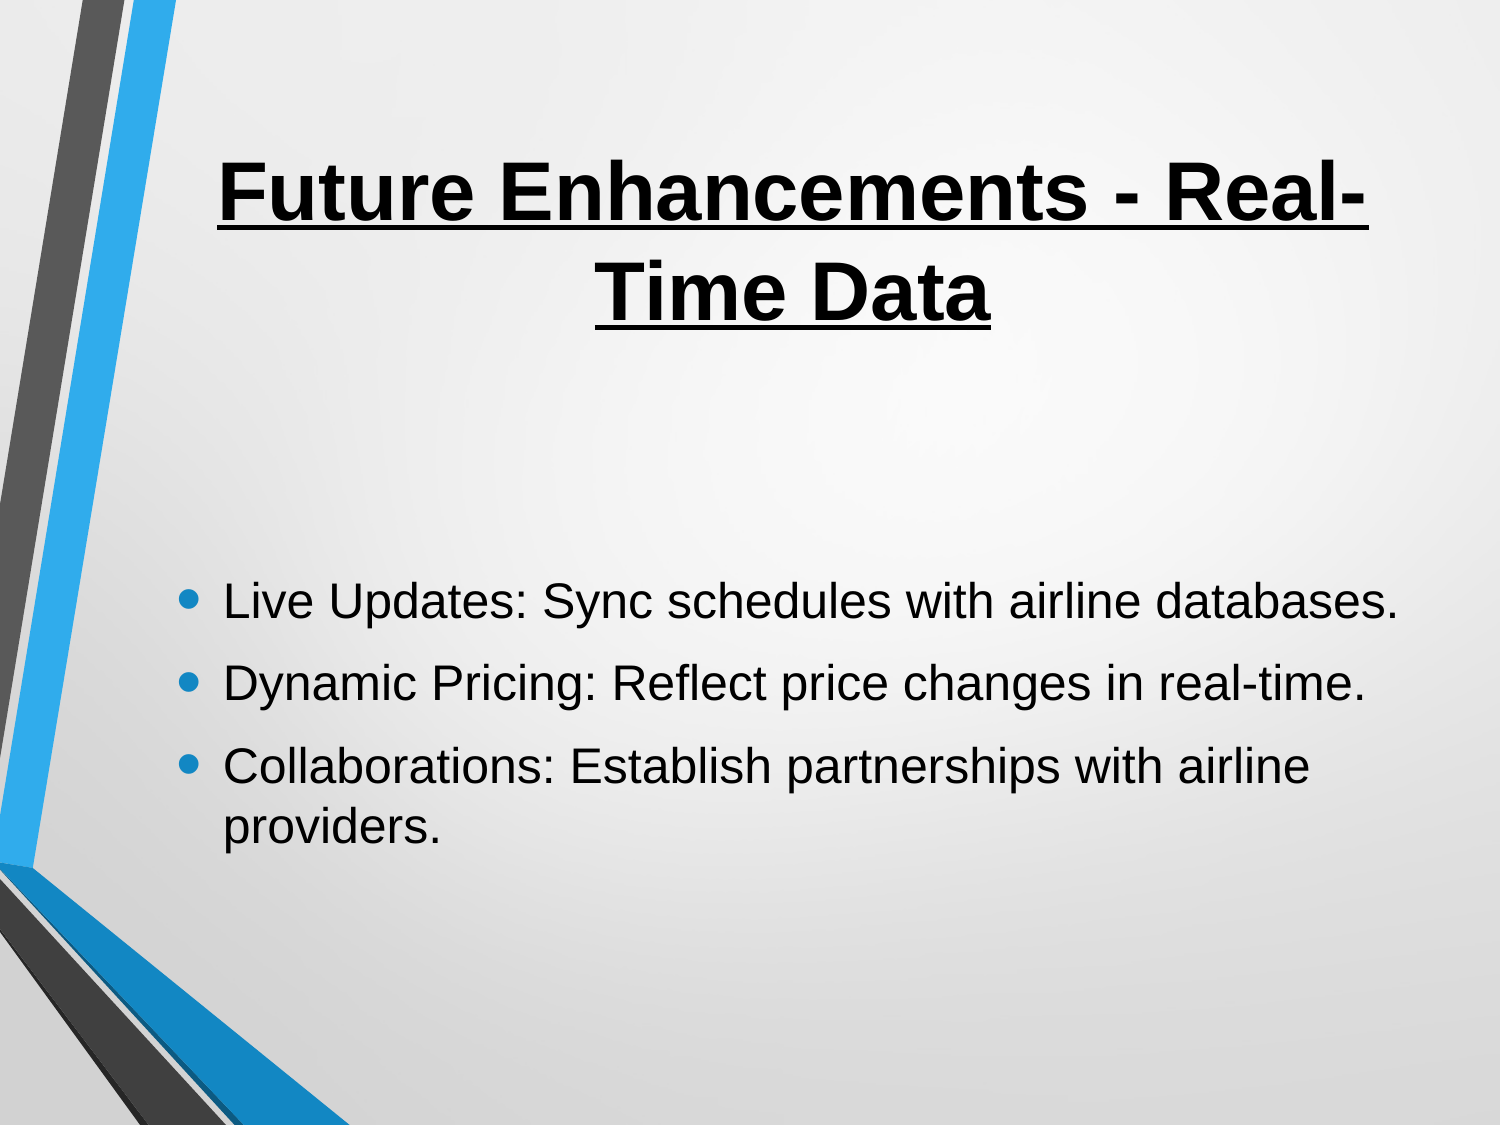

# Future Enhancements - Real-Time Data
Live Updates: Sync schedules with airline databases.
Dynamic Pricing: Reflect price changes in real-time.
Collaborations: Establish partnerships with airline providers.